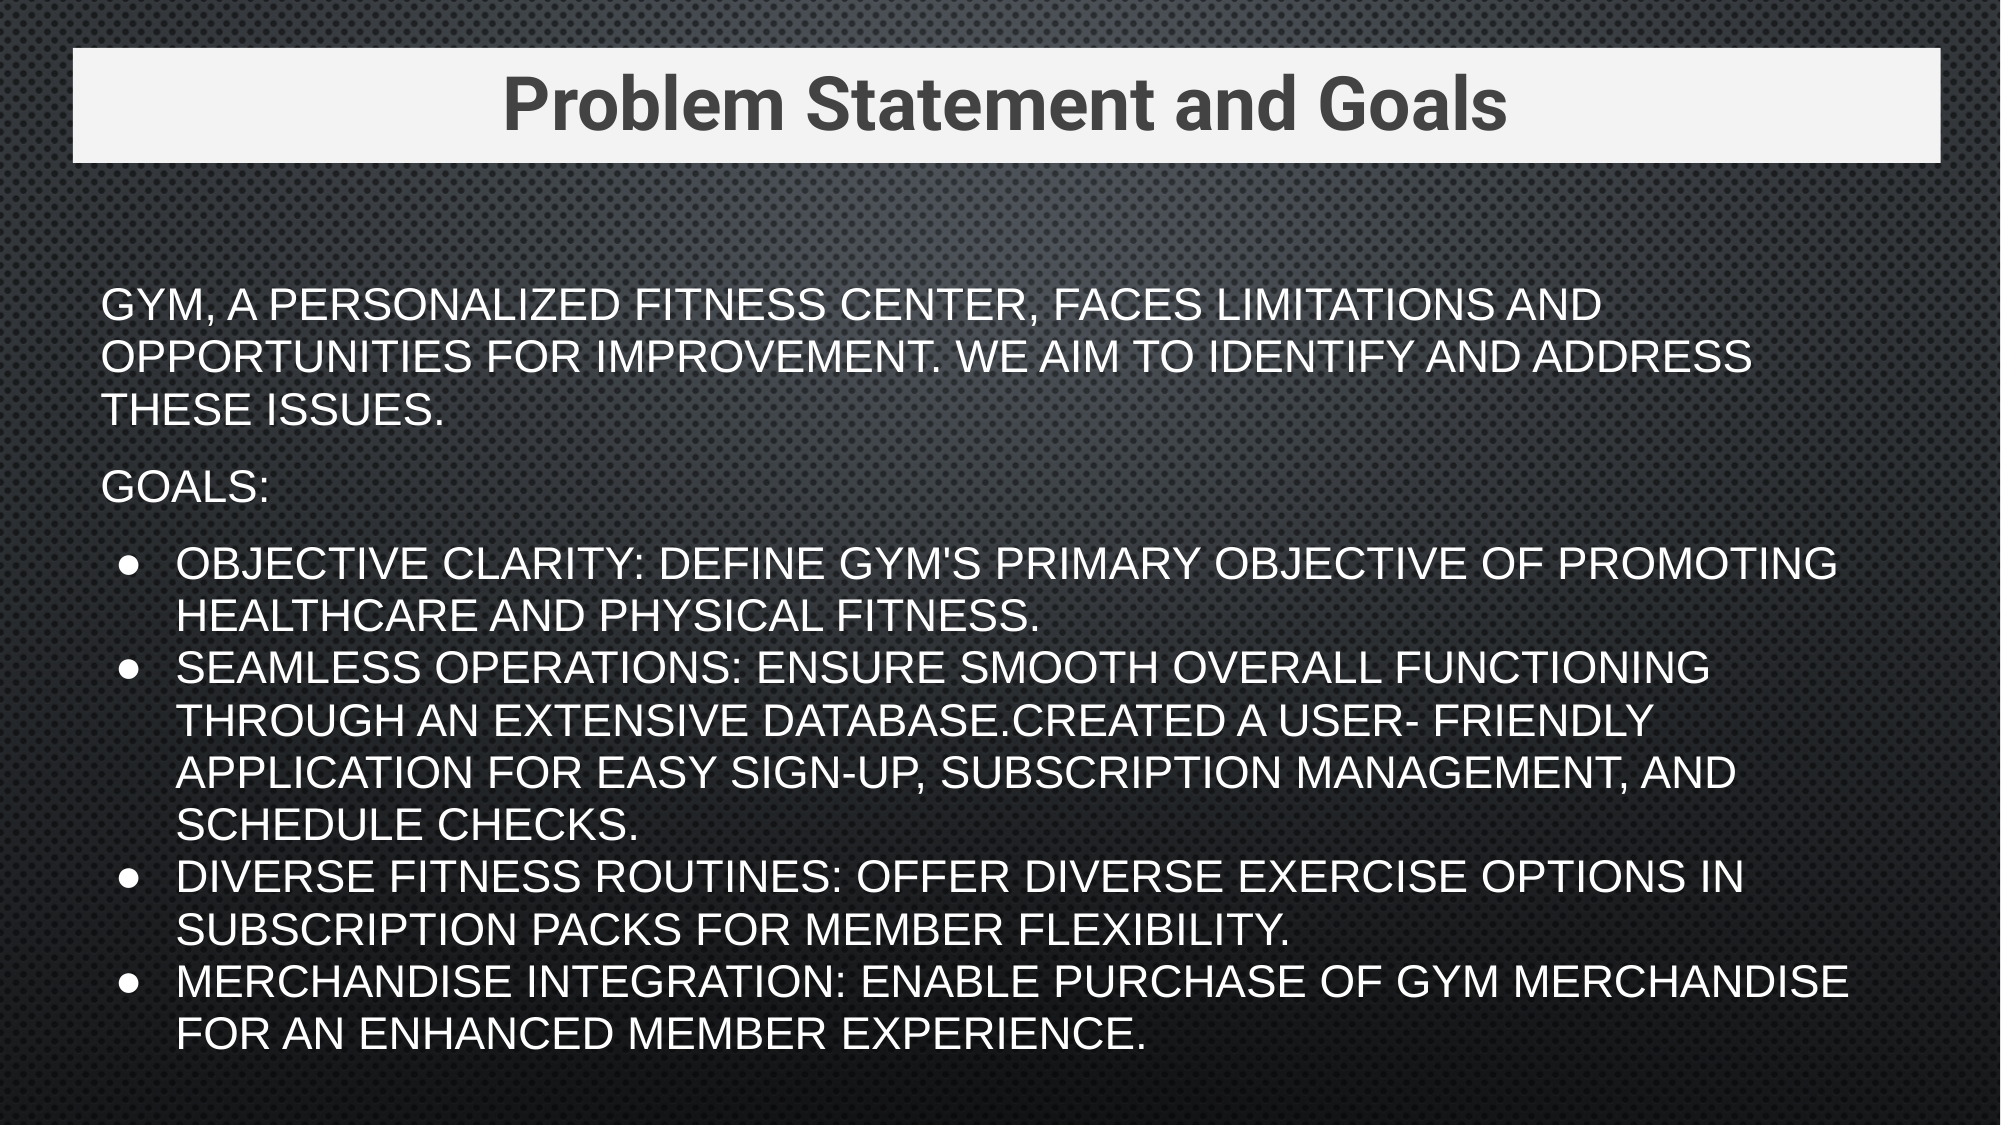

# Problem Statement and Goals
Gym, a personalized fitness center, faces limitations and opportunities for improvement. We aim to identify and address these issues.
Goals:
Objective Clarity: Define Gym's primary objective of promoting healthcare and physical fitness.
Seamless Operations: Ensure smooth overall functioning through an extensive database.Created a user- friendly application for easy sign-up, subscription management, and schedule checks.
Diverse Fitness Routines: Offer diverse exercise options in subscription packs for member flexibility.
Merchandise Integration: Enable purchase of gym merchandise for an enhanced member experience.